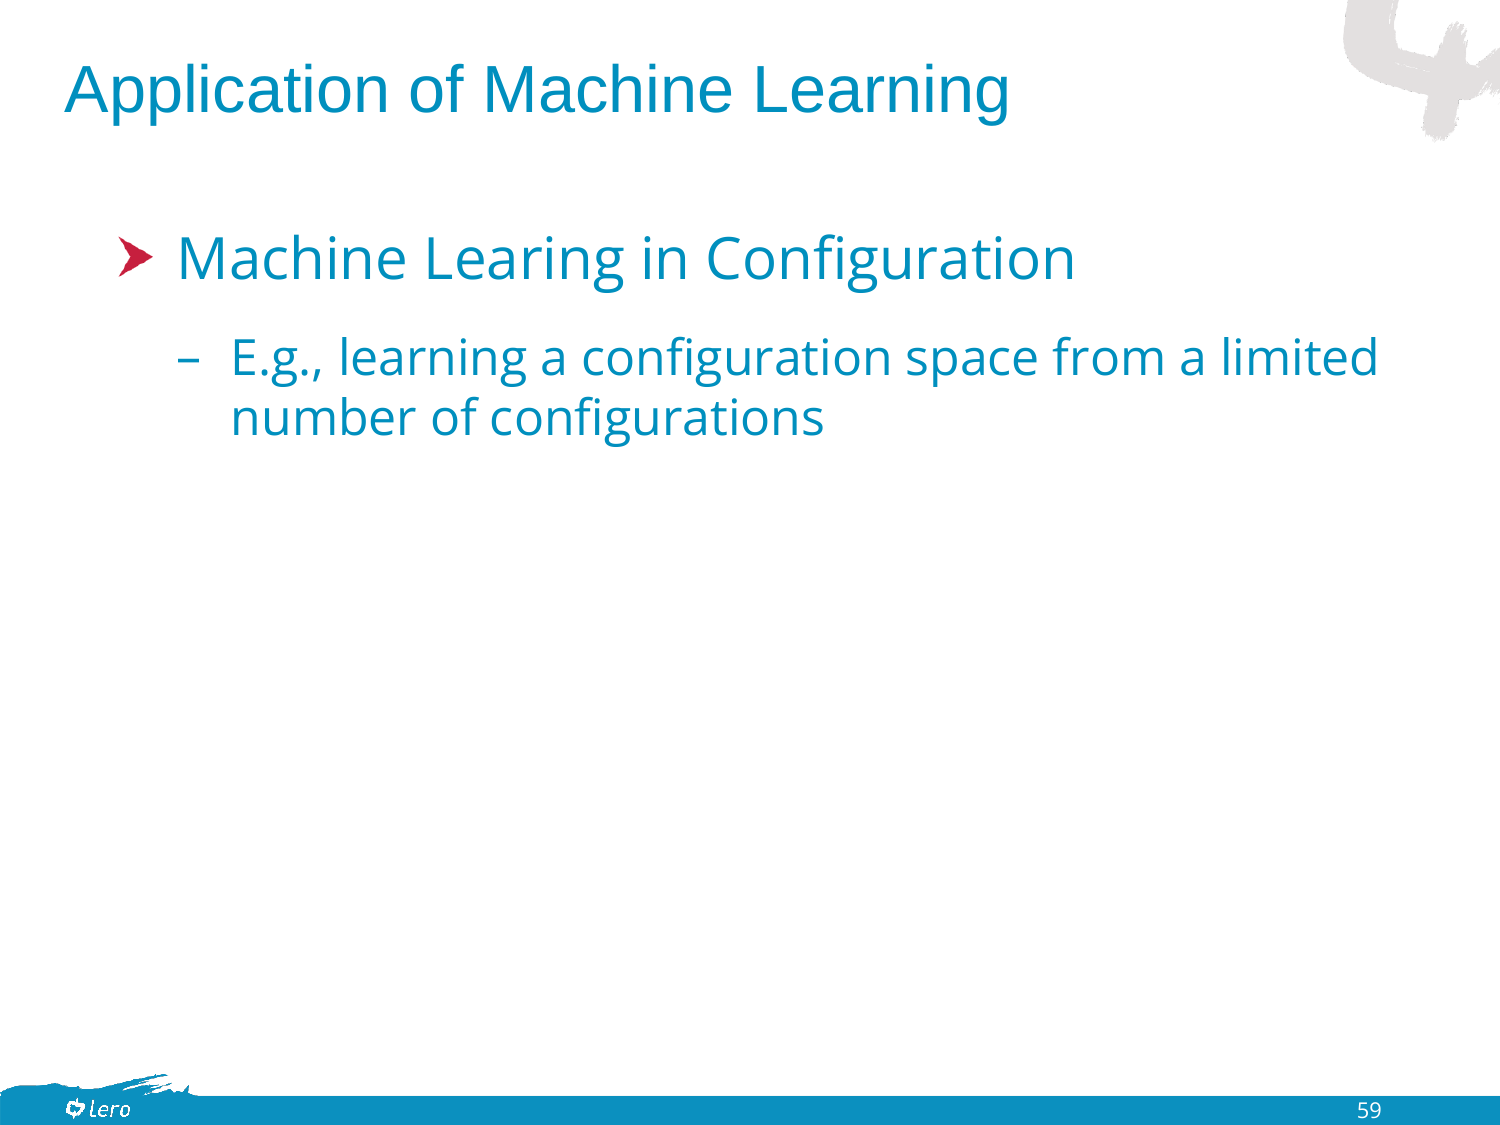

# Application of Machine Learning
Machine Learing in Configuration
E.g., learning a configuration space from a limited number of configurations
59